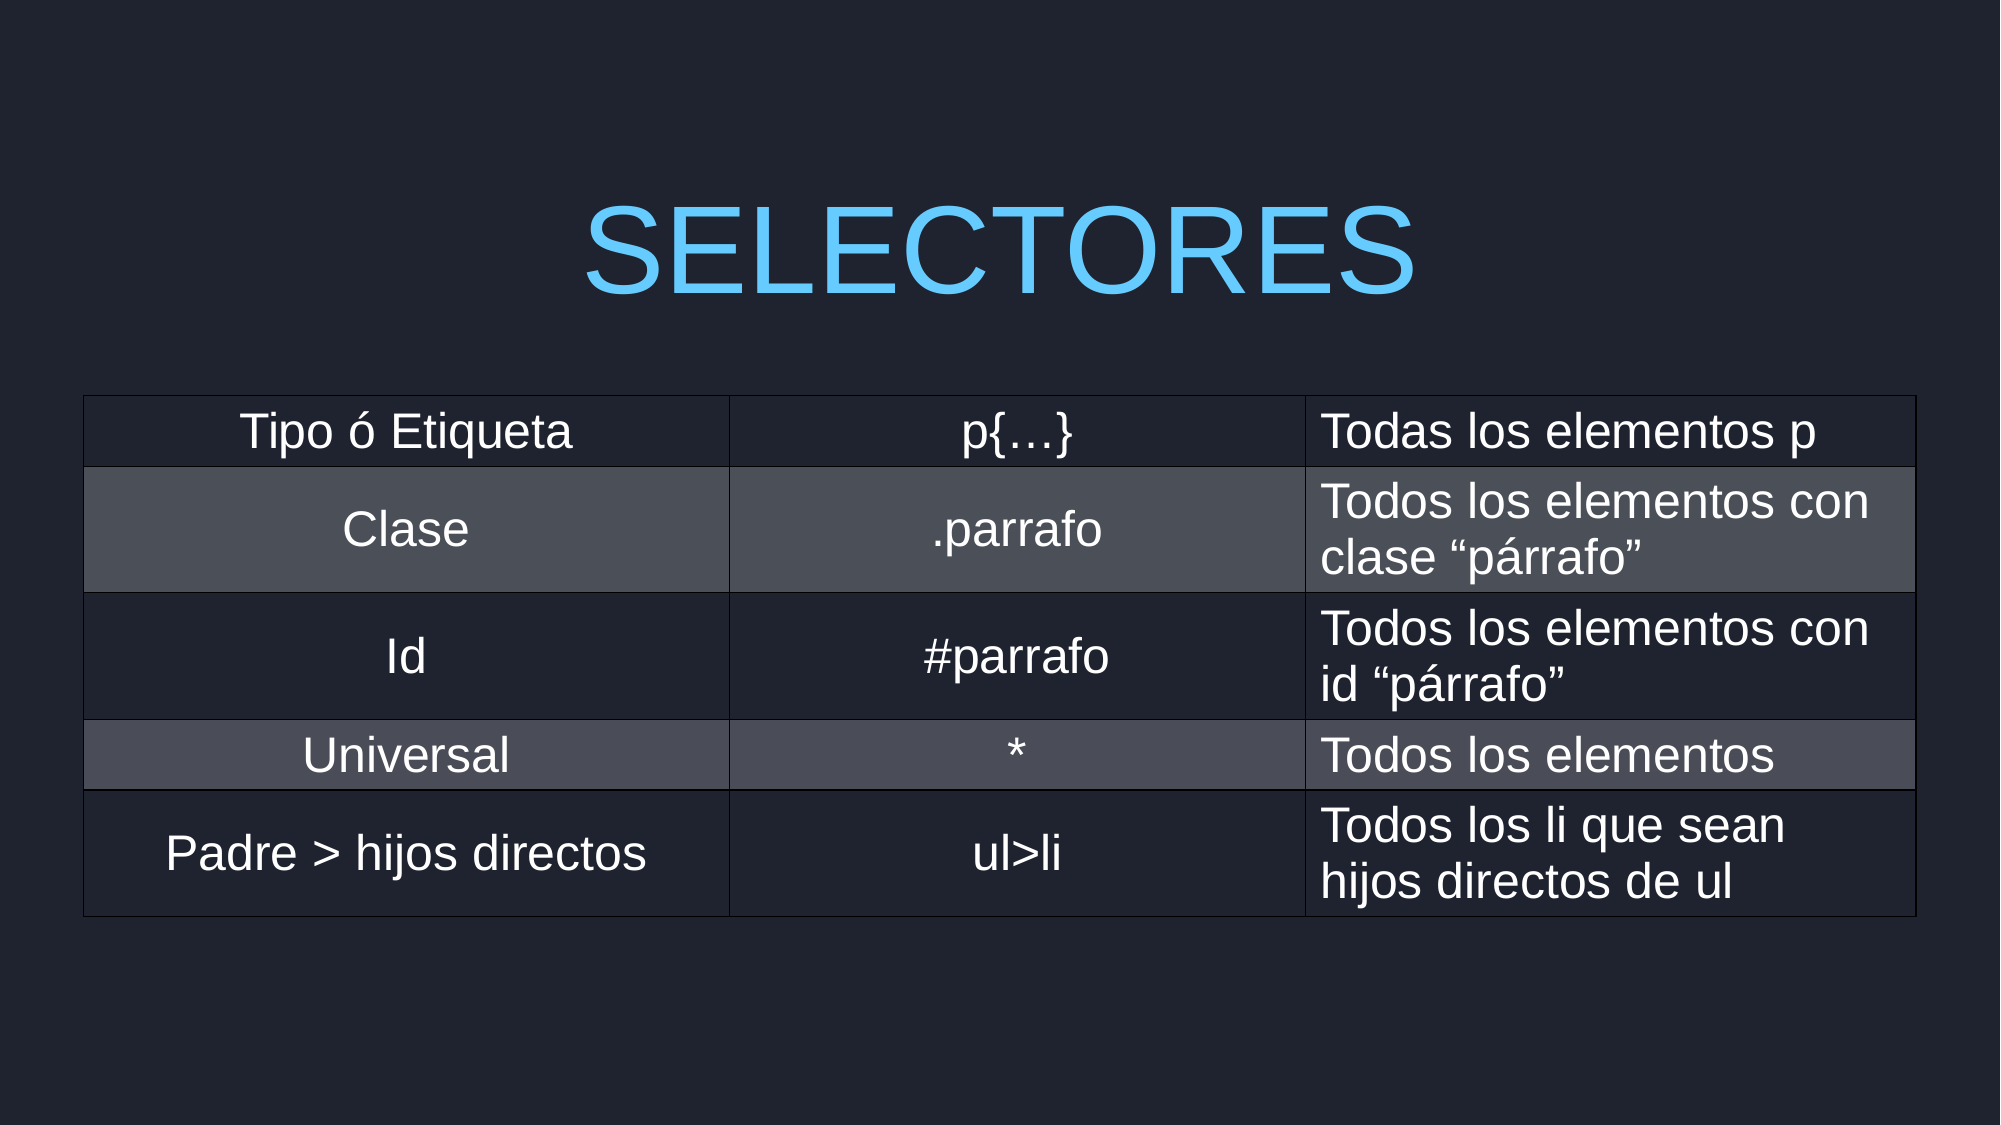

SELECTORES

| Tipo ó Etiqueta | p{…} | Todas los elementos p |
| --- | --- | --- |
| Clase | .parrafo | Todos los elementos con clase “párrafo” |
| Id | #parrafo | Todos los elementos con id “párrafo” |
| Universal | \* | Todos los elementos |
| Padre > hijos directos | ul>li | Todos los li que sean hijos directos de ul |